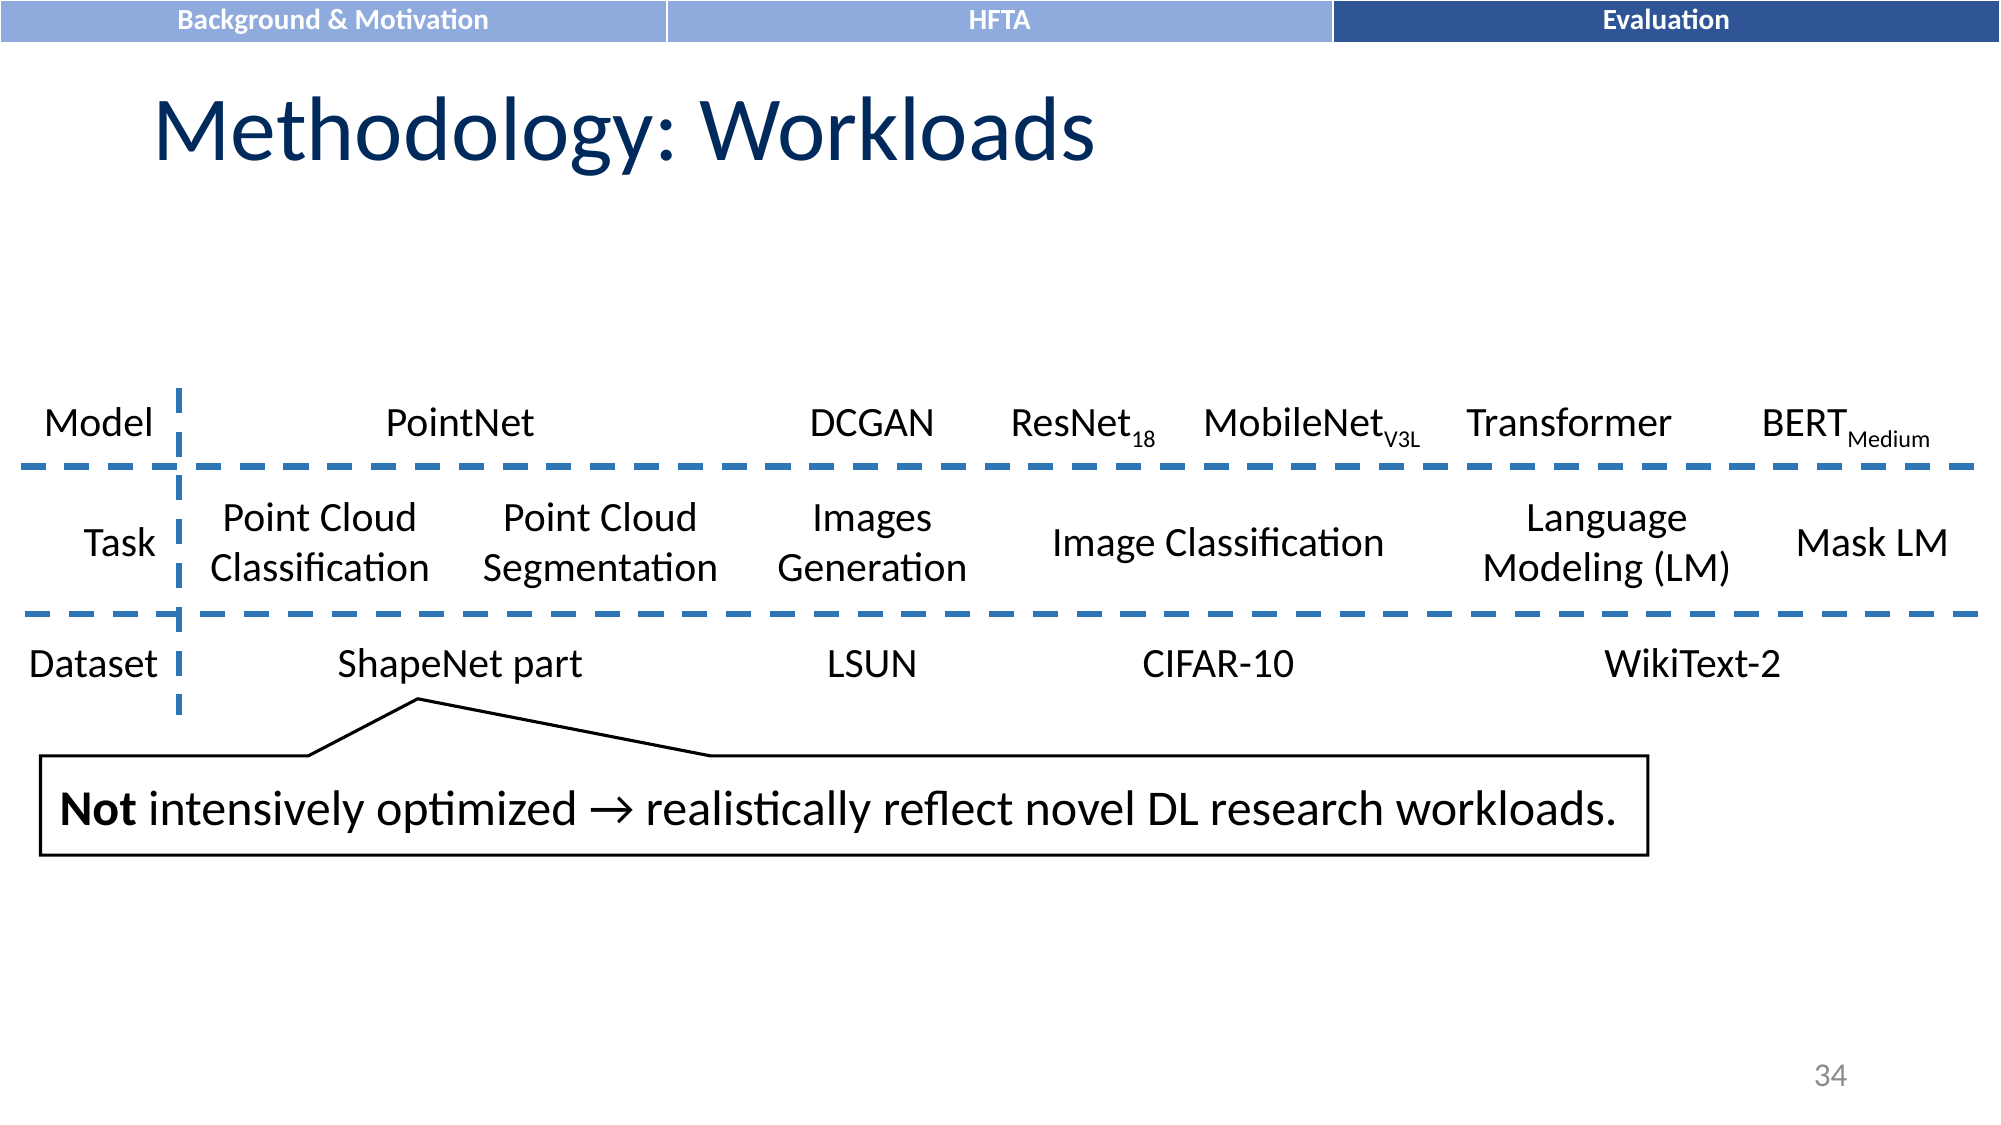

# Methodology: Workloads
Model
PointNet
DCGAN
ResNet18
MobileNetV3L
Transformer
BERTMedium

Point Cloud
Classification
Point Cloud
Segmentation
Images Generation
Language
Modeling (LM)
Mask LM
Task
Image Classification
Dataset
ShapeNet part
LSUN
CIFAR-10
WikiText-2
Not intensively optimized → realistically reflect novel DL research workloads.
34